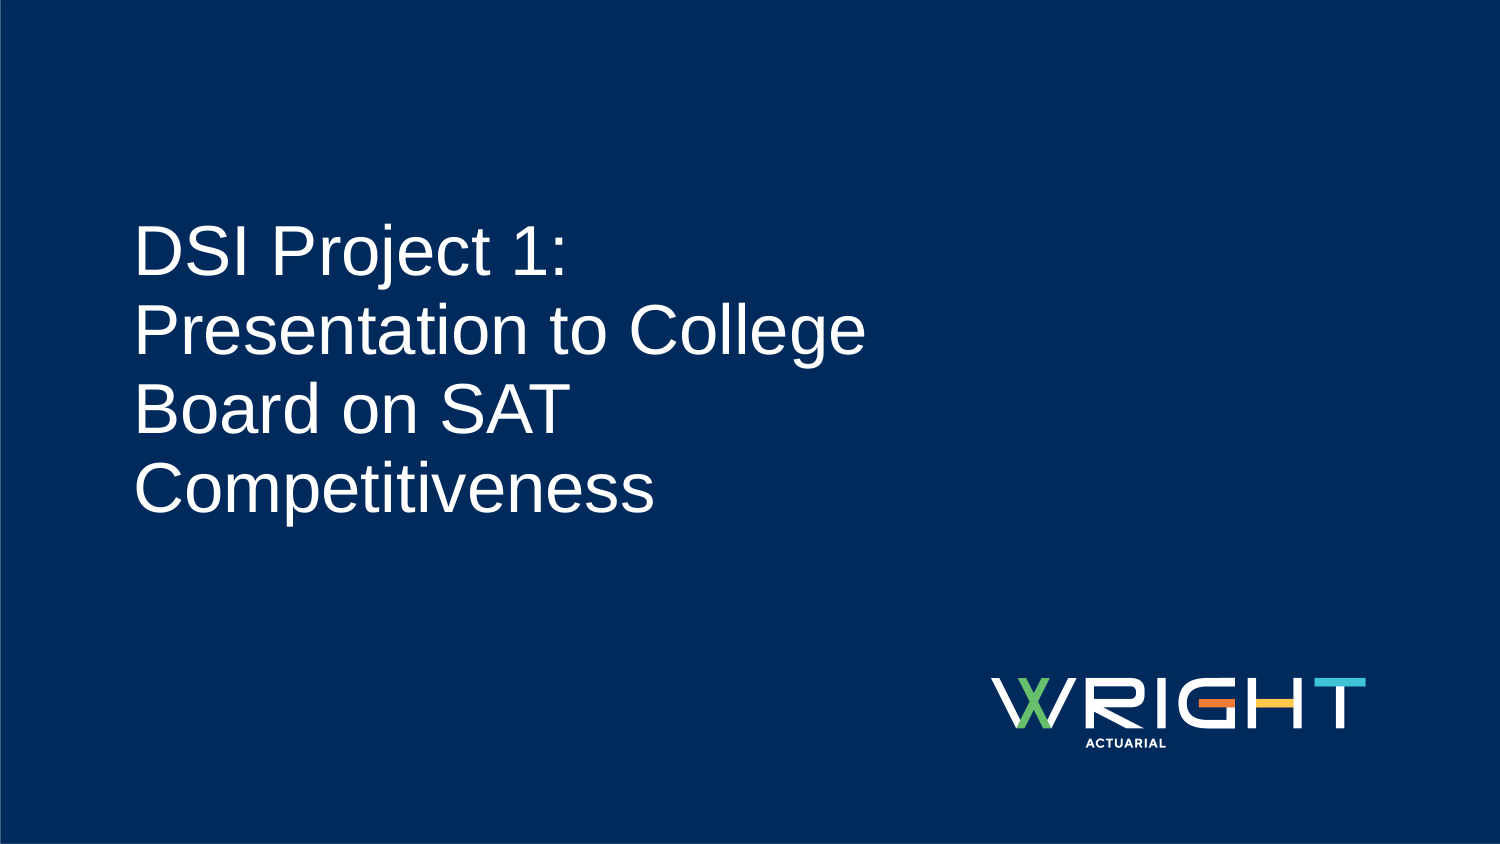

# DSI Project 1: Presentation to College Board on SAT Competitiveness